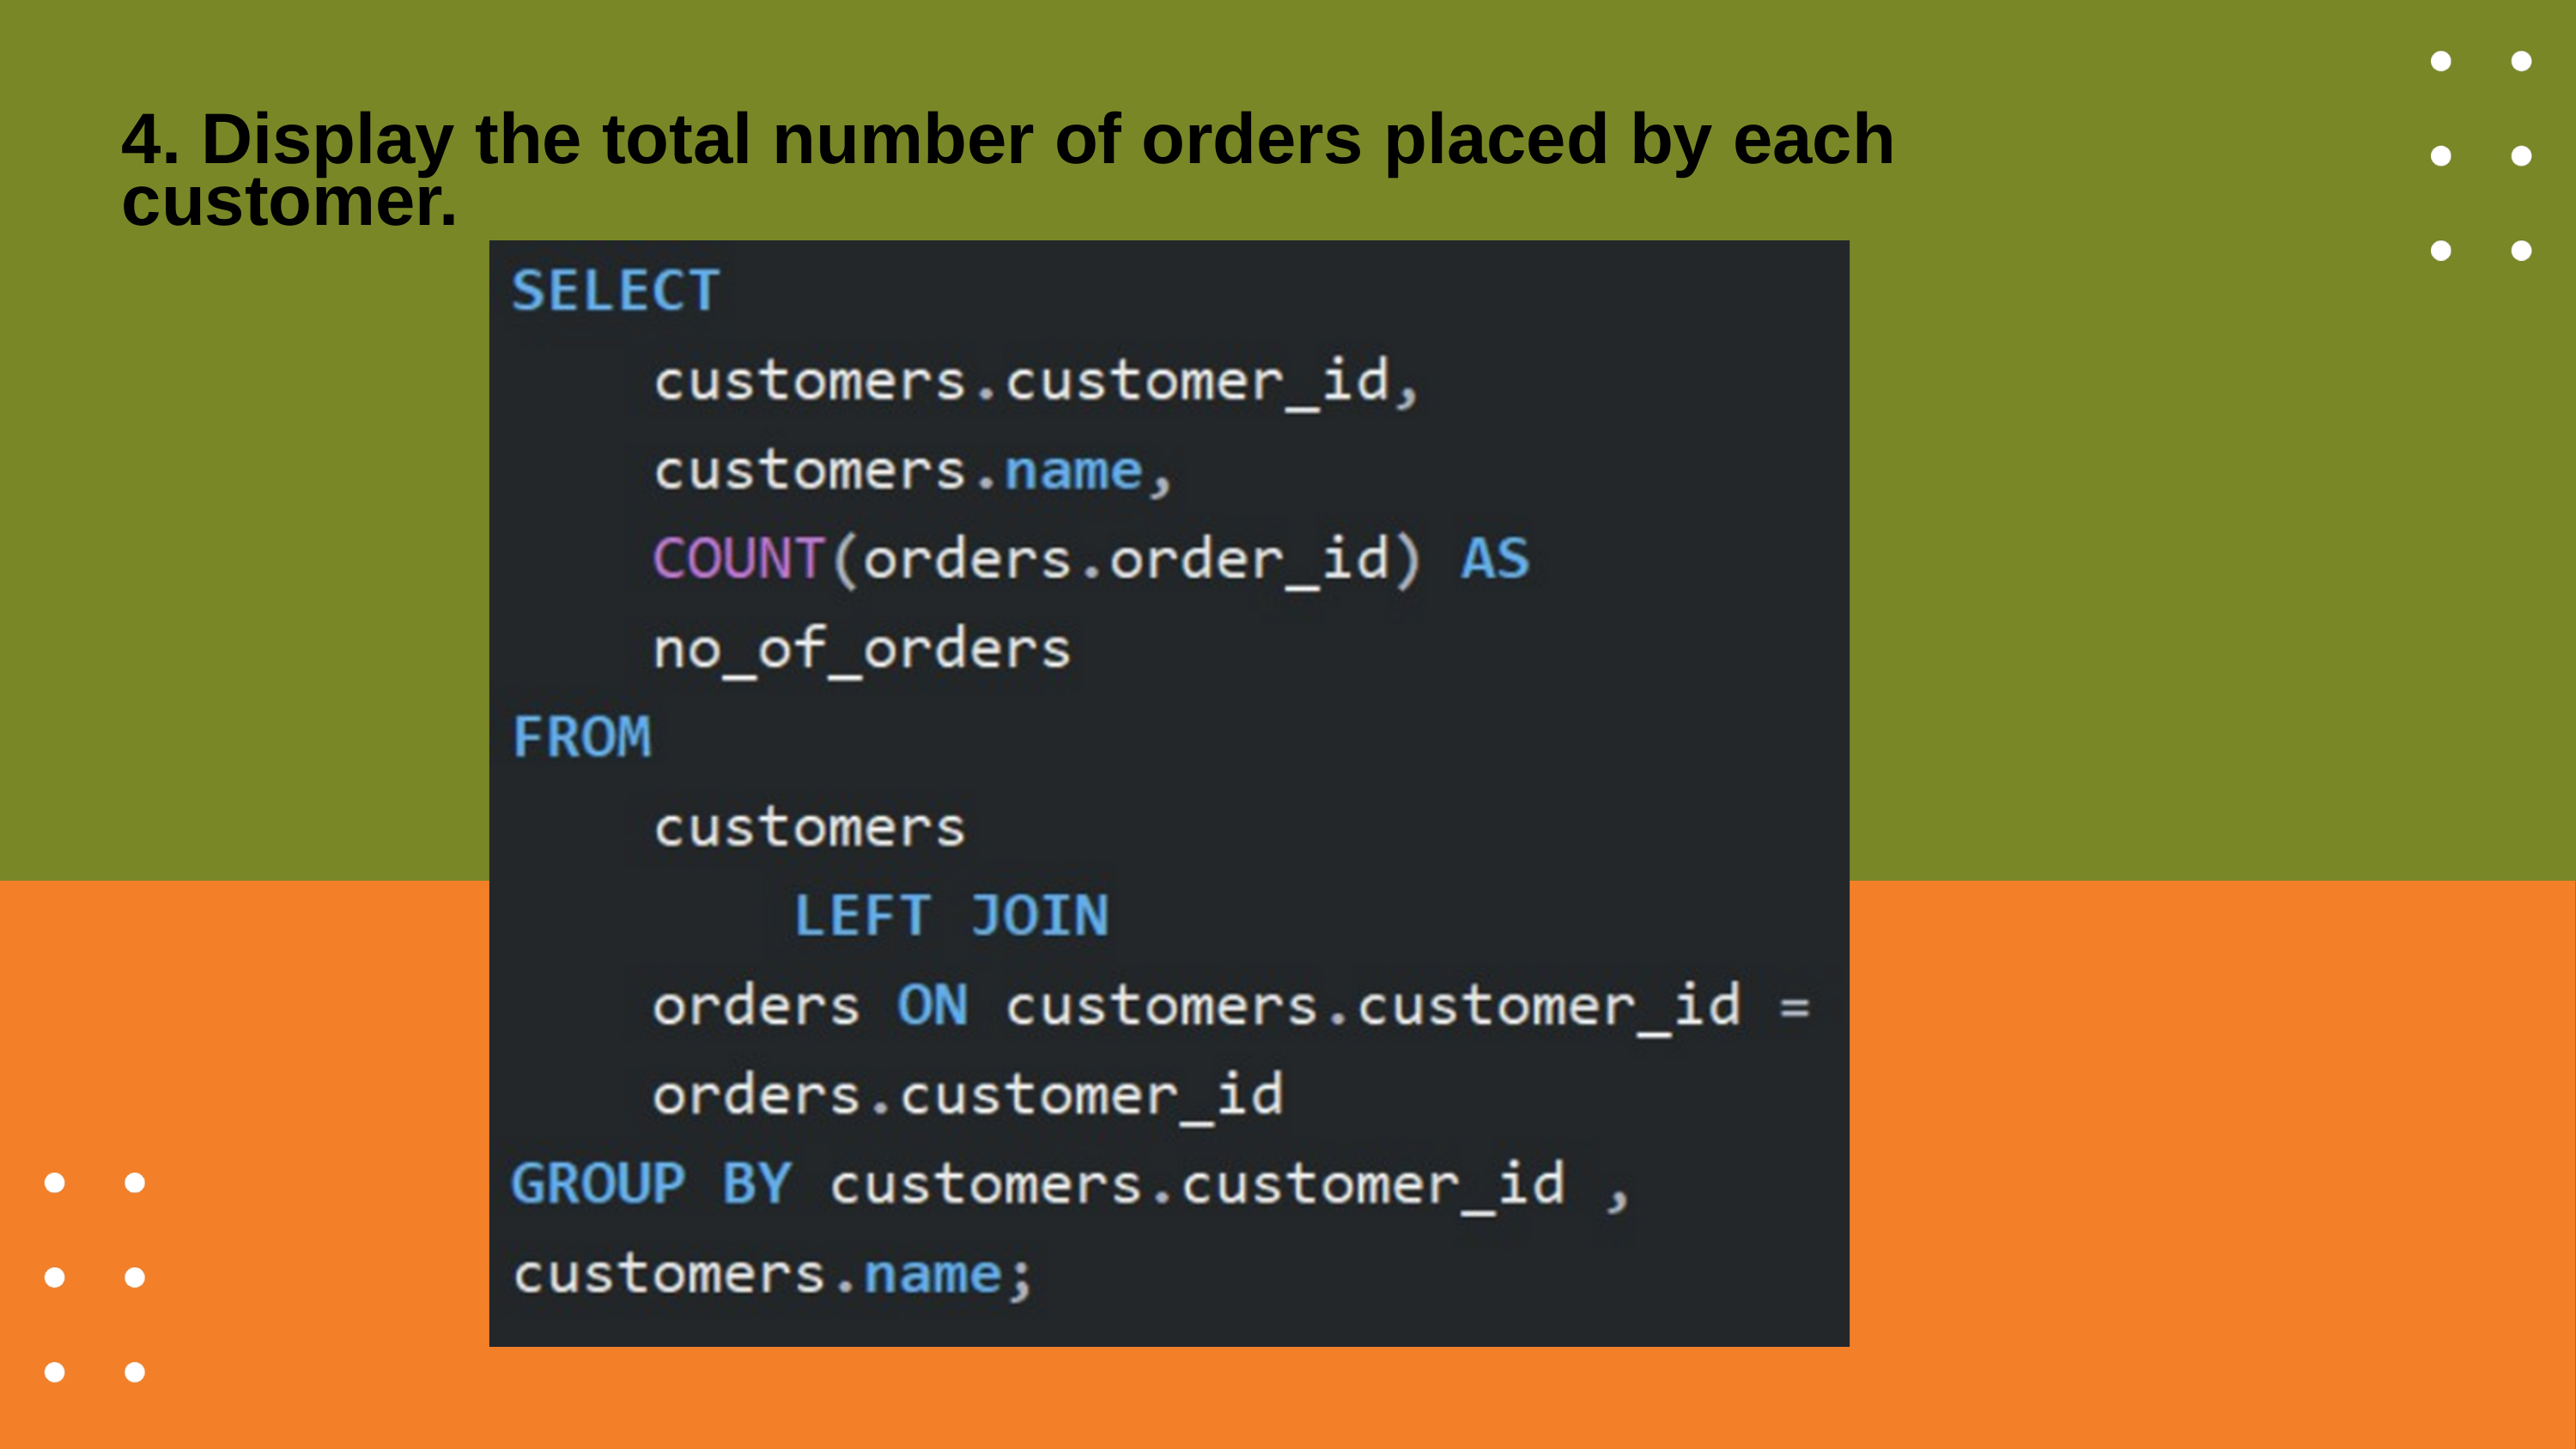

4. Display the total number of orders placed by each customer.